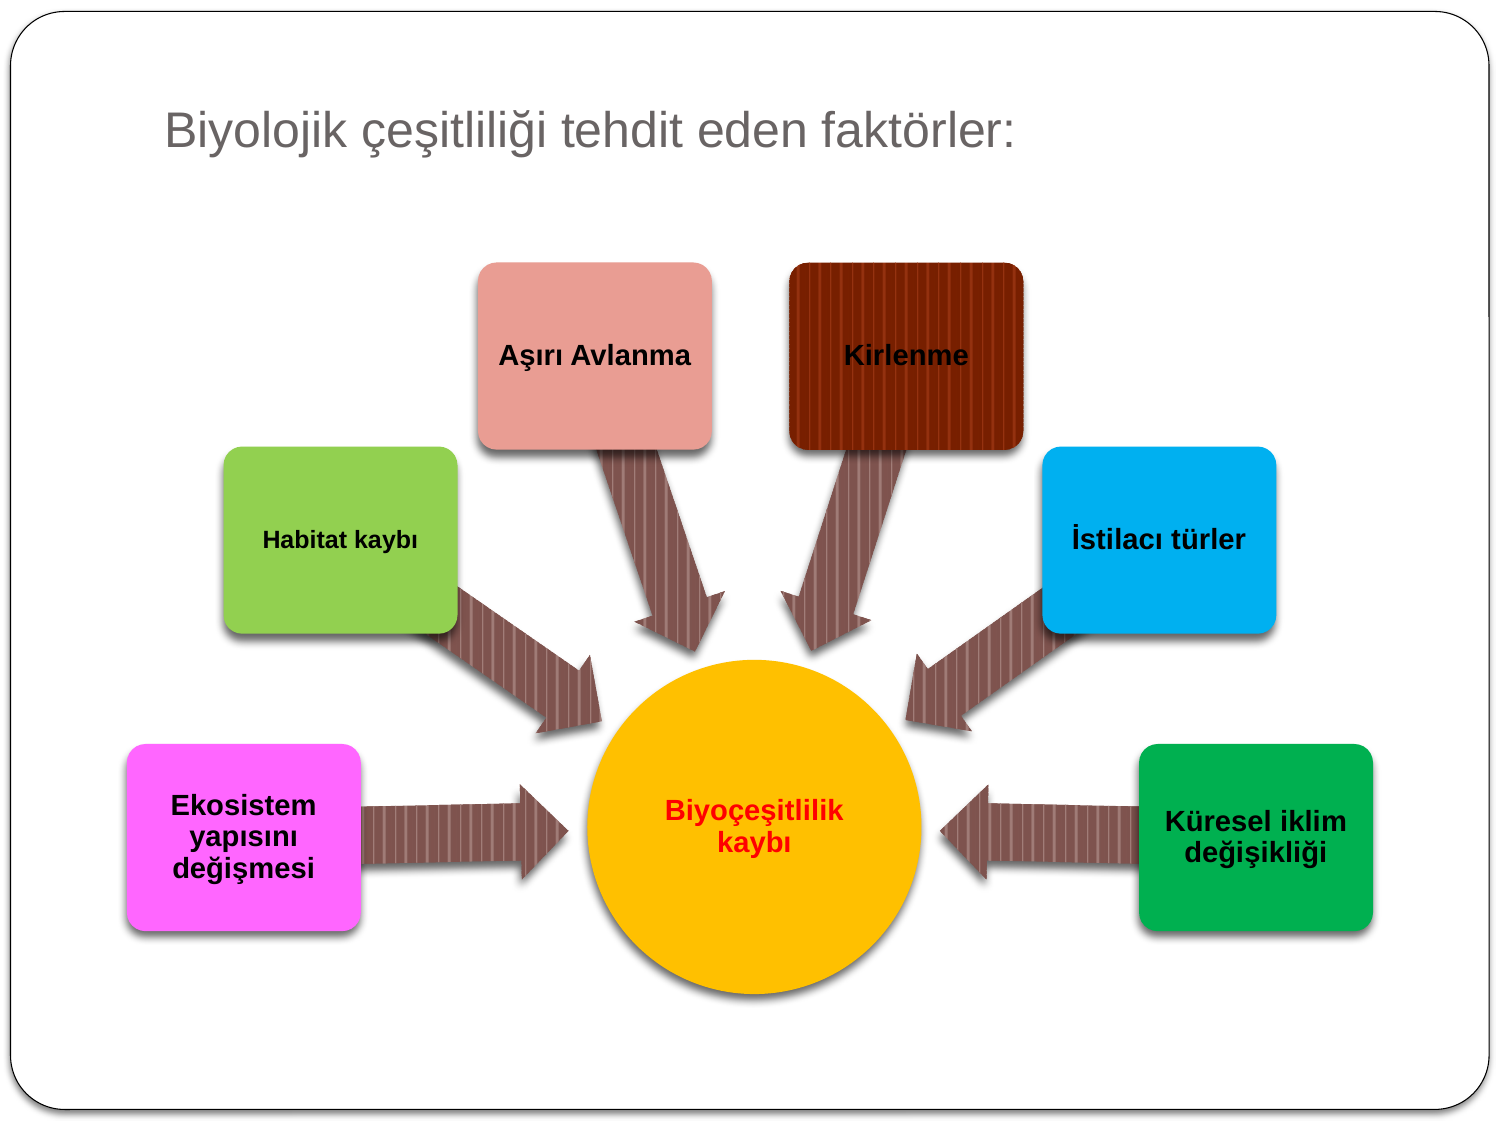

# Biyolojik çeşitliliği tehdit eden faktörler:
Biyoçeşitlilik kaybı
Ekosistem yapısını değişmesi
Habitat kaybı
Aşırı Avlanma
Kirlenme
İstilacı türler
Küresel iklim değişikliği